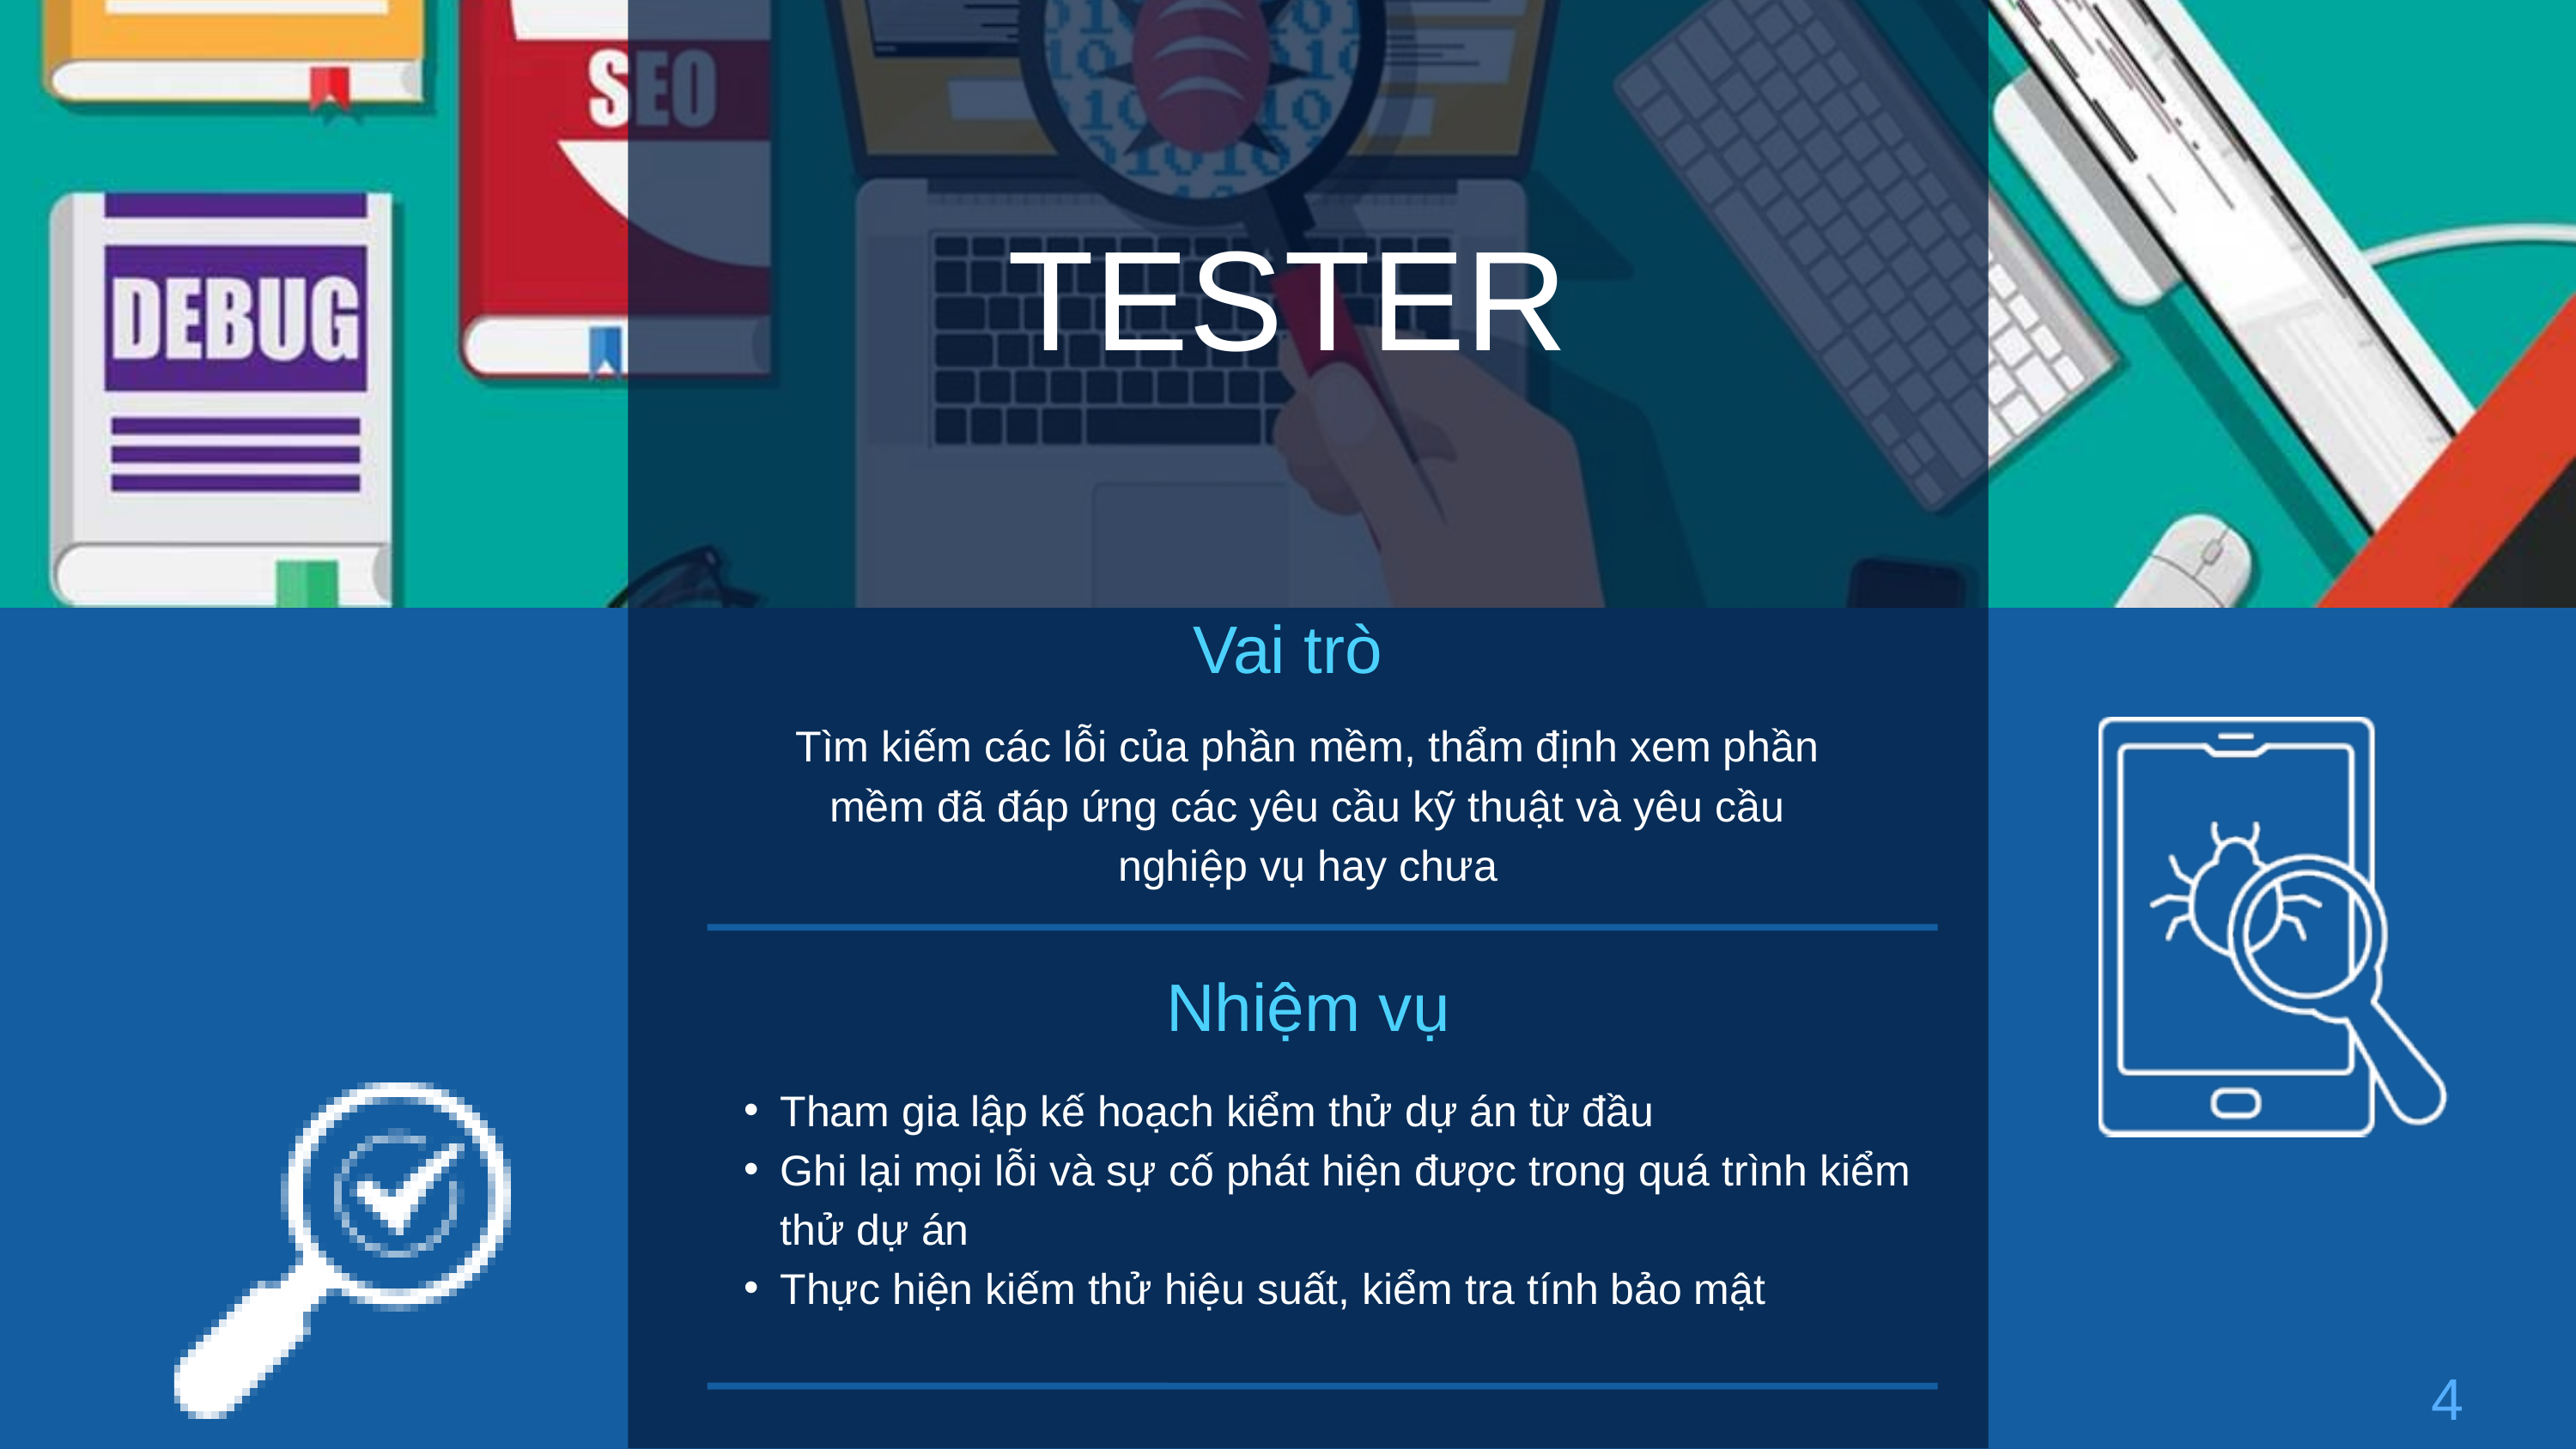

TESTER
Vai trò
Tìm kiếm các lỗi của phần mềm, thẩm định xem phần mềm đã đáp ứng các yêu cầu kỹ thuật và yêu cầu nghiệp vụ hay chưa

Nhiệm vụ
Tham gia lập kế hoạch kiểm thử dự án từ đầu
Ghi lại mọi lỗi và sự cố phát hiện được trong quá trình kiểm thử dự án
Thực hiện kiếm thử hiệu suất, kiểm tra tính bảo mật

4